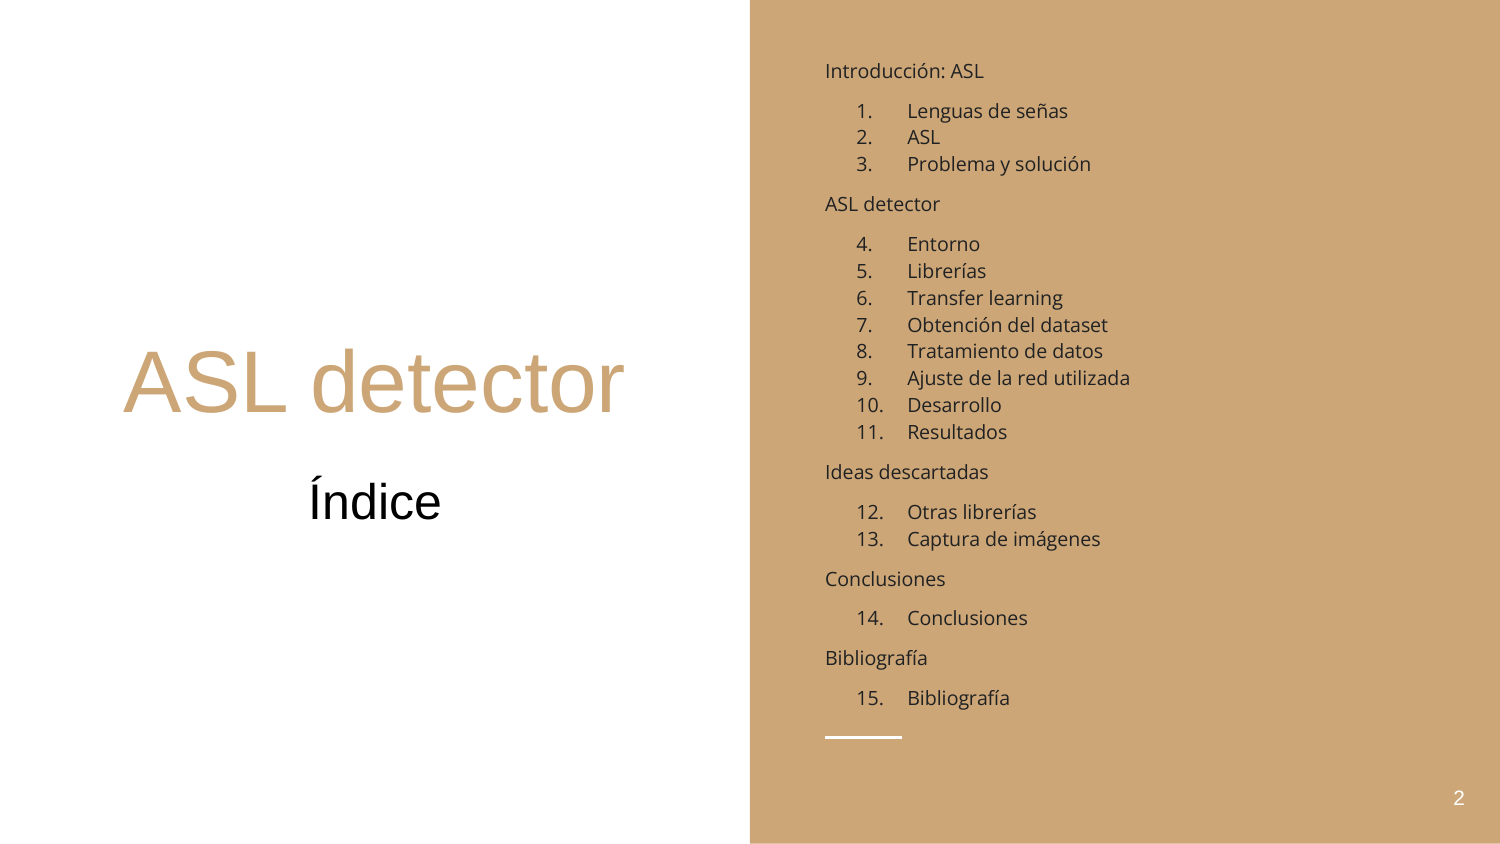

Introducción: ASL
Lenguas de señas
ASL
Problema y solución
ASL detector
Entorno
Librerías
Transfer learning
Obtención del dataset
Tratamiento de datos
Ajuste de la red utilizada
Desarrollo
Resultados
Ideas descartadas
Otras librerías
Captura de imágenes
Conclusiones
Conclusiones
Bibliografía
Bibliografía
# ASL detector
Índice
2